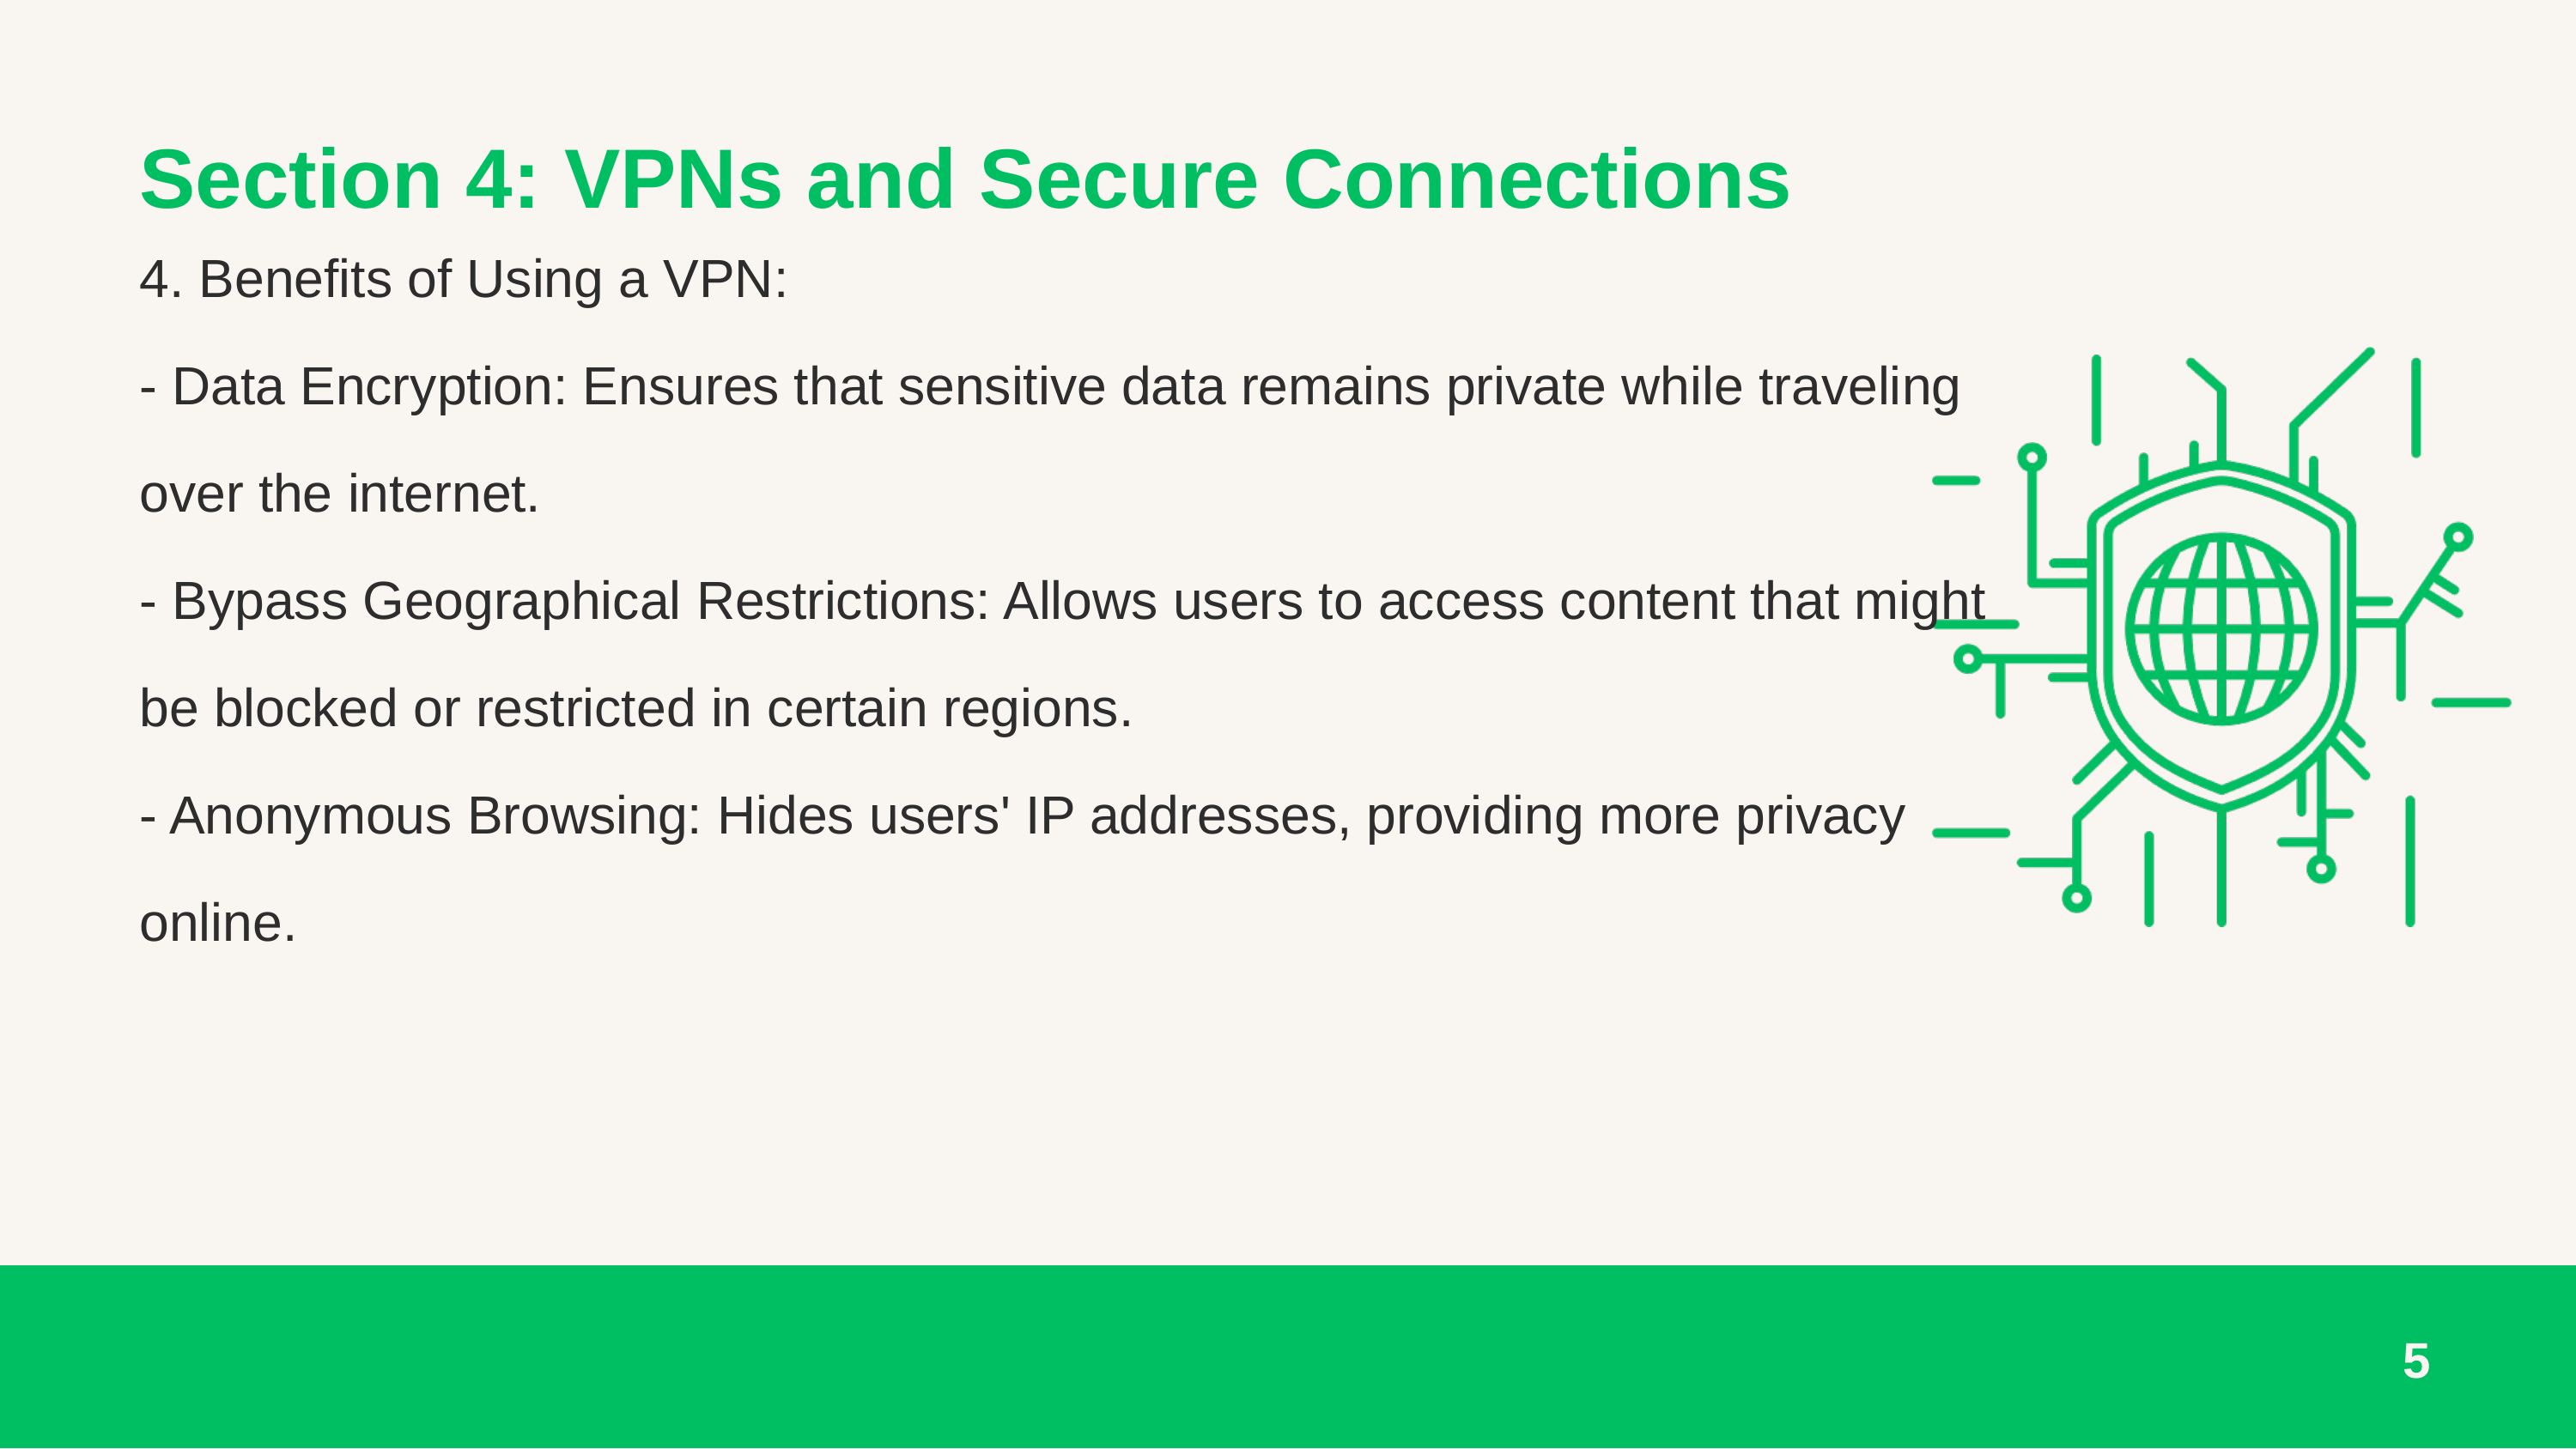

Section 4: VPNs and Secure Connections
4. Benefits of Using a VPN:
- Data Encryption: Ensures that sensitive data remains private while traveling over the internet.
- Bypass Geographical Restrictions: Allows users to access content that might be blocked or restricted in certain regions.
- Anonymous Browsing: Hides users' IP addresses, providing more privacy online.

5